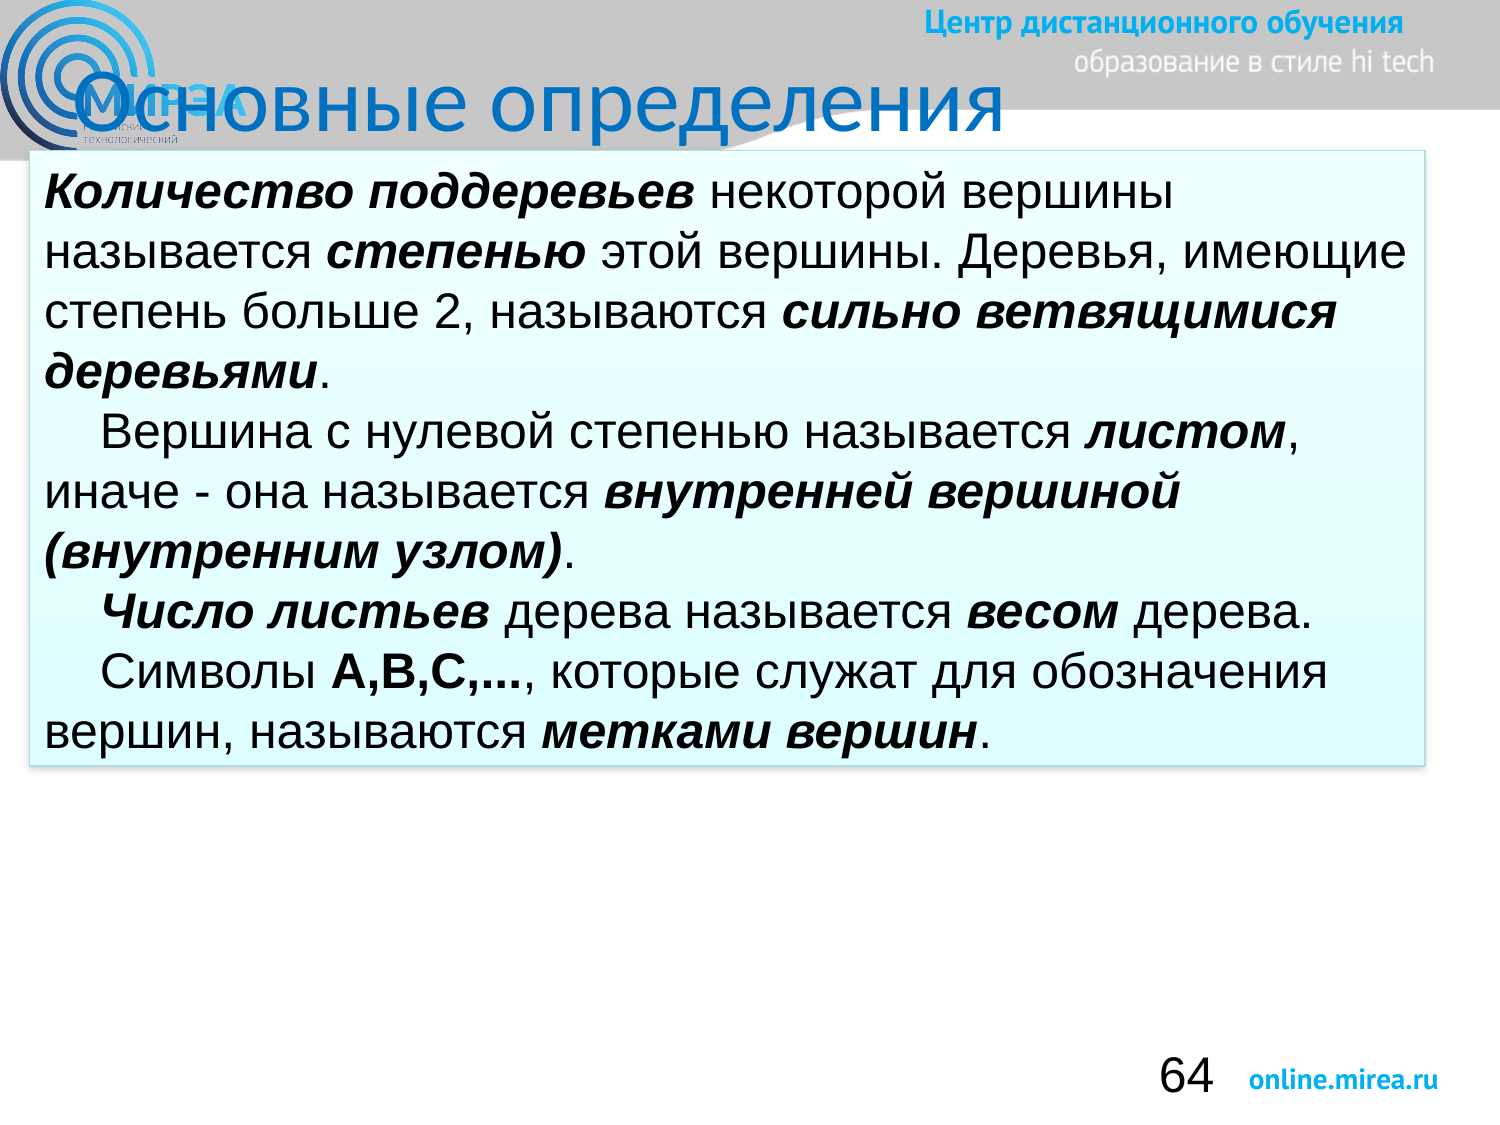

# Основные определения
Количество поддеревьев некоторой вершины называется степенью этой вершины. Деревья, имеющие степень больше 2, называются сильно ветвящимися деревьями.
    Вершина с нулевой степенью называется листом, иначе - она называется внутренней вершиной (внутренним узлом).
    Число листьев дерева называется весом дерева.
    Символы A,B,C,..., которые служат для обозначения вершин, называются метками вершин.
64